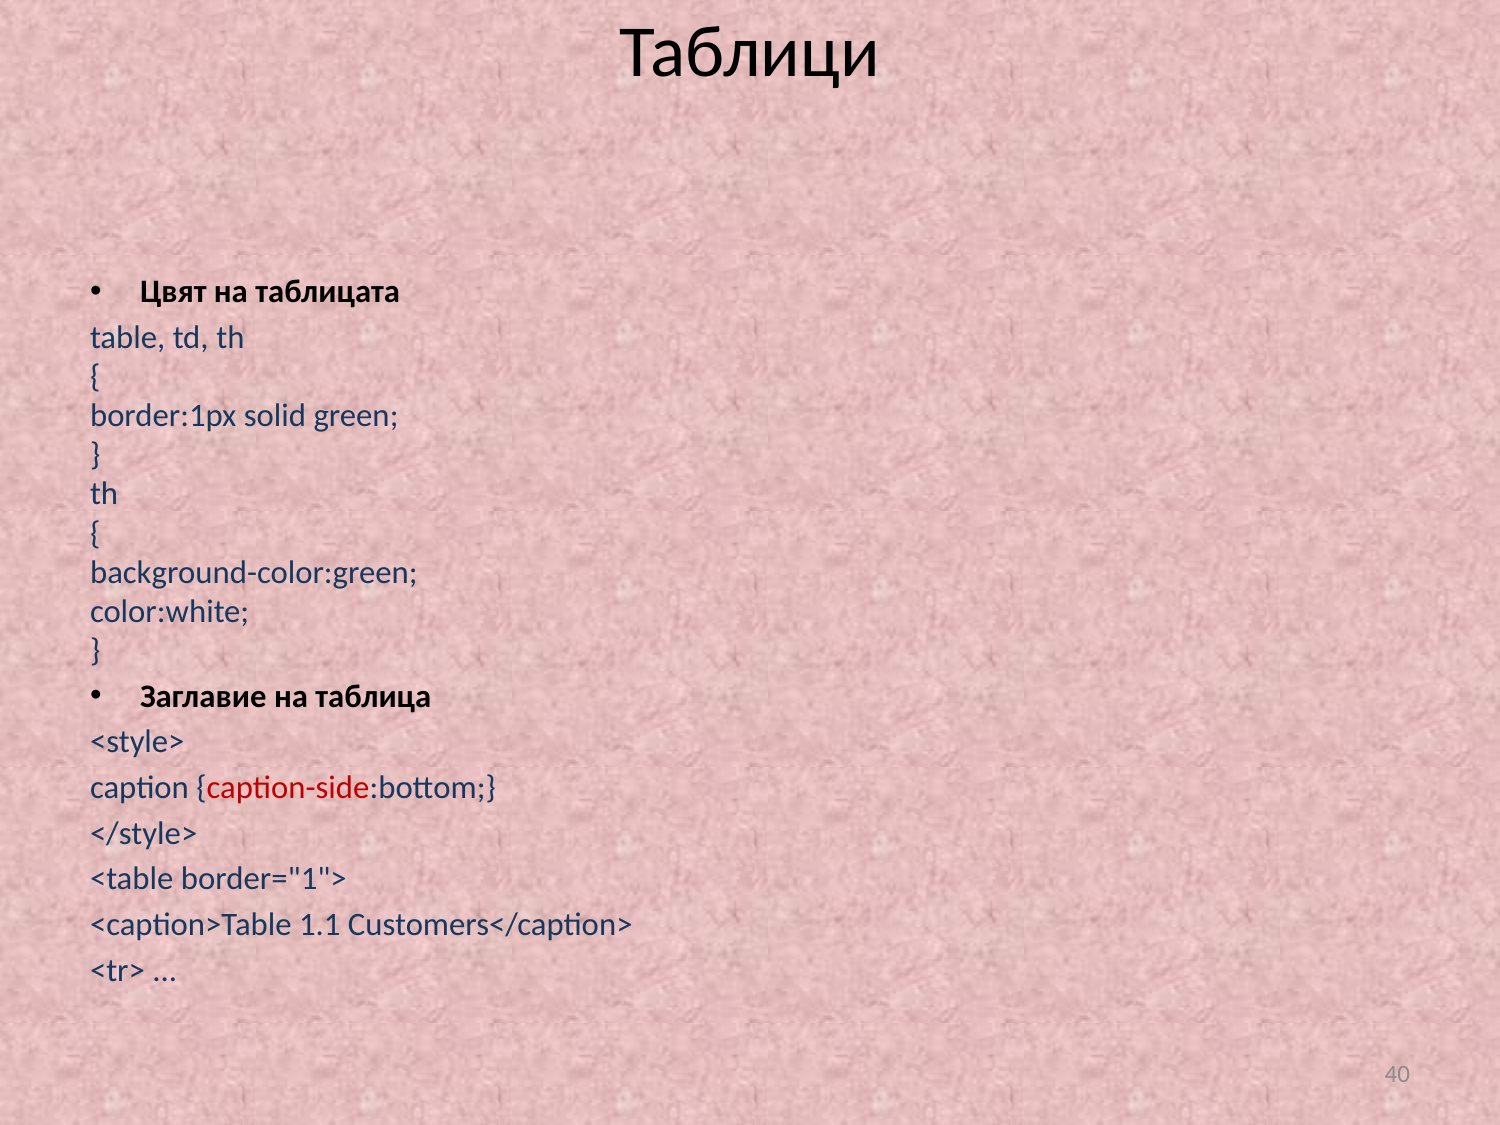

# Таблици
Цвят на таблицата
table, td, th
{
border:1px solid green;
}
th
{
background-color:green;
color:white;
}
Заглавие на таблица
<style>
caption {caption-side:bottom;}
</style>
<table border="1">
<caption>Table 1.1 Customers</caption>
<tr> ...
40